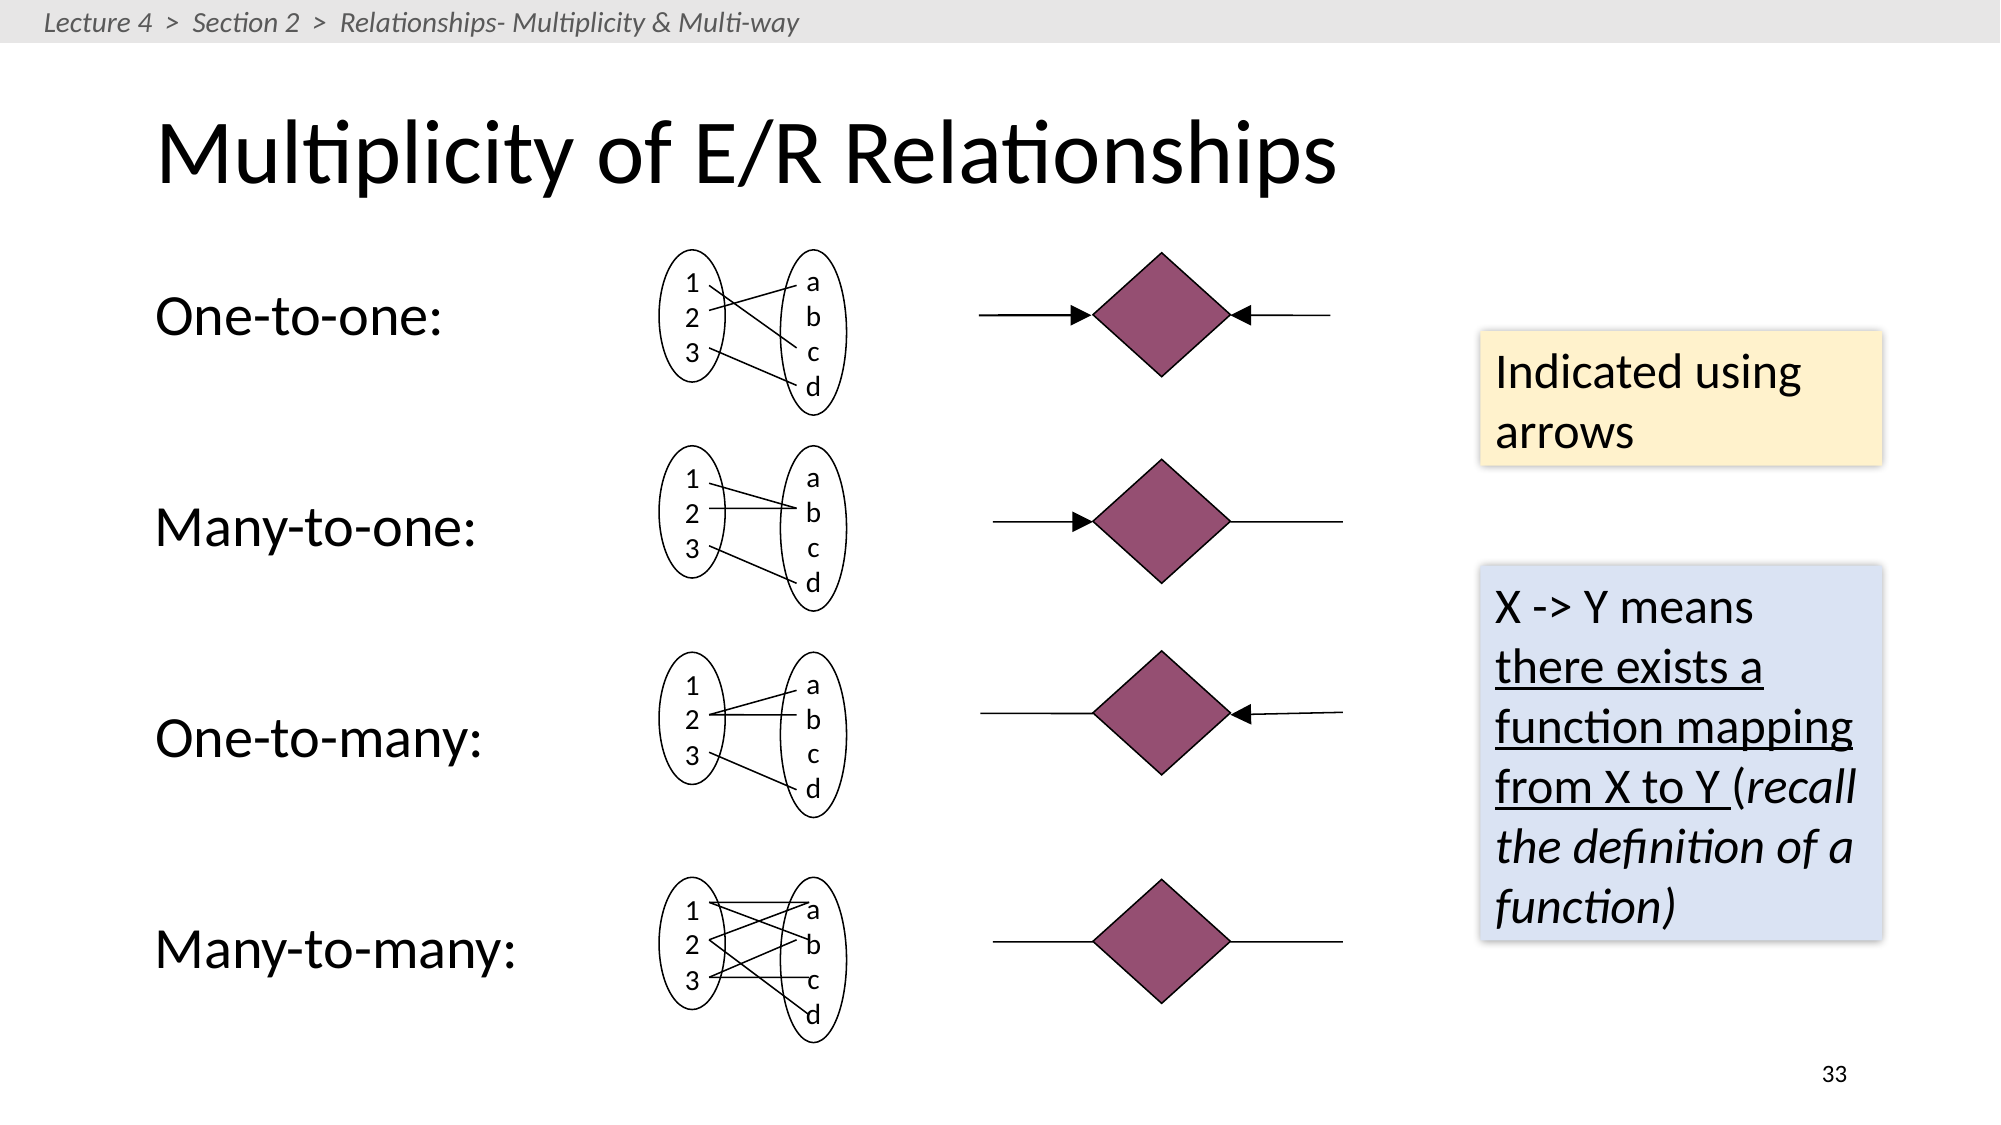

Lecture 4  >  Section 2  >  Relationships- Multiplicity & Multi-way
# Multiplicity of E/R Relationships
1
2
3
a
b
c
d

One-to-one:

Indicated using arrows

1
2
3
a
b
c
d

Many-to-one:

X -> Y means there exists a function mapping from X to Y (recall the definition of a function)

1
2
3
a
b
c
d

One-to-many:

1
2
3
a
b
c
d

Many-to-many:

33